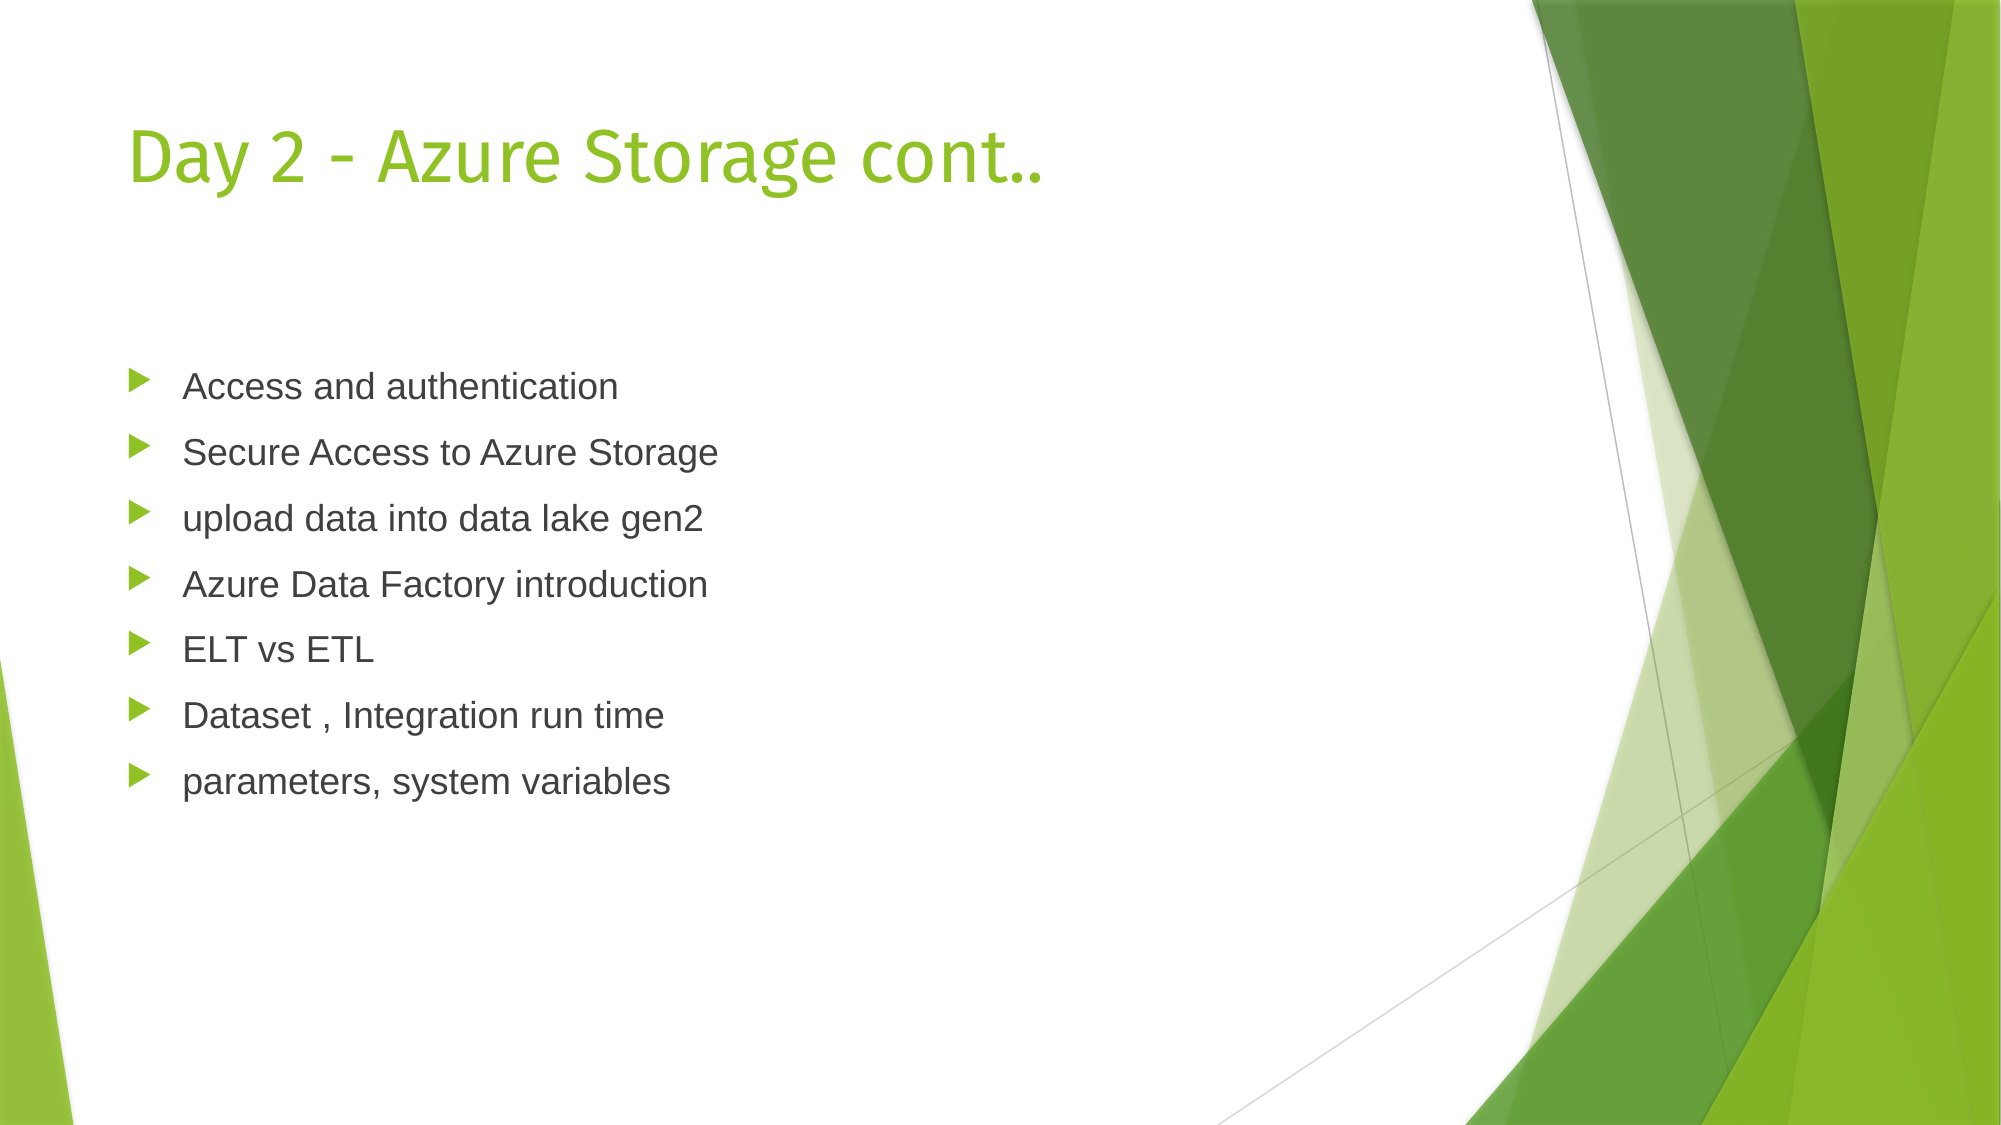

# Day 2 - Azure Storage cont..
Access and authentication
Secure Access to Azure Storage
upload data into data lake gen2
Azure Data Factory introduction
ELT vs ETL
Dataset , Integration run time
parameters, system variables